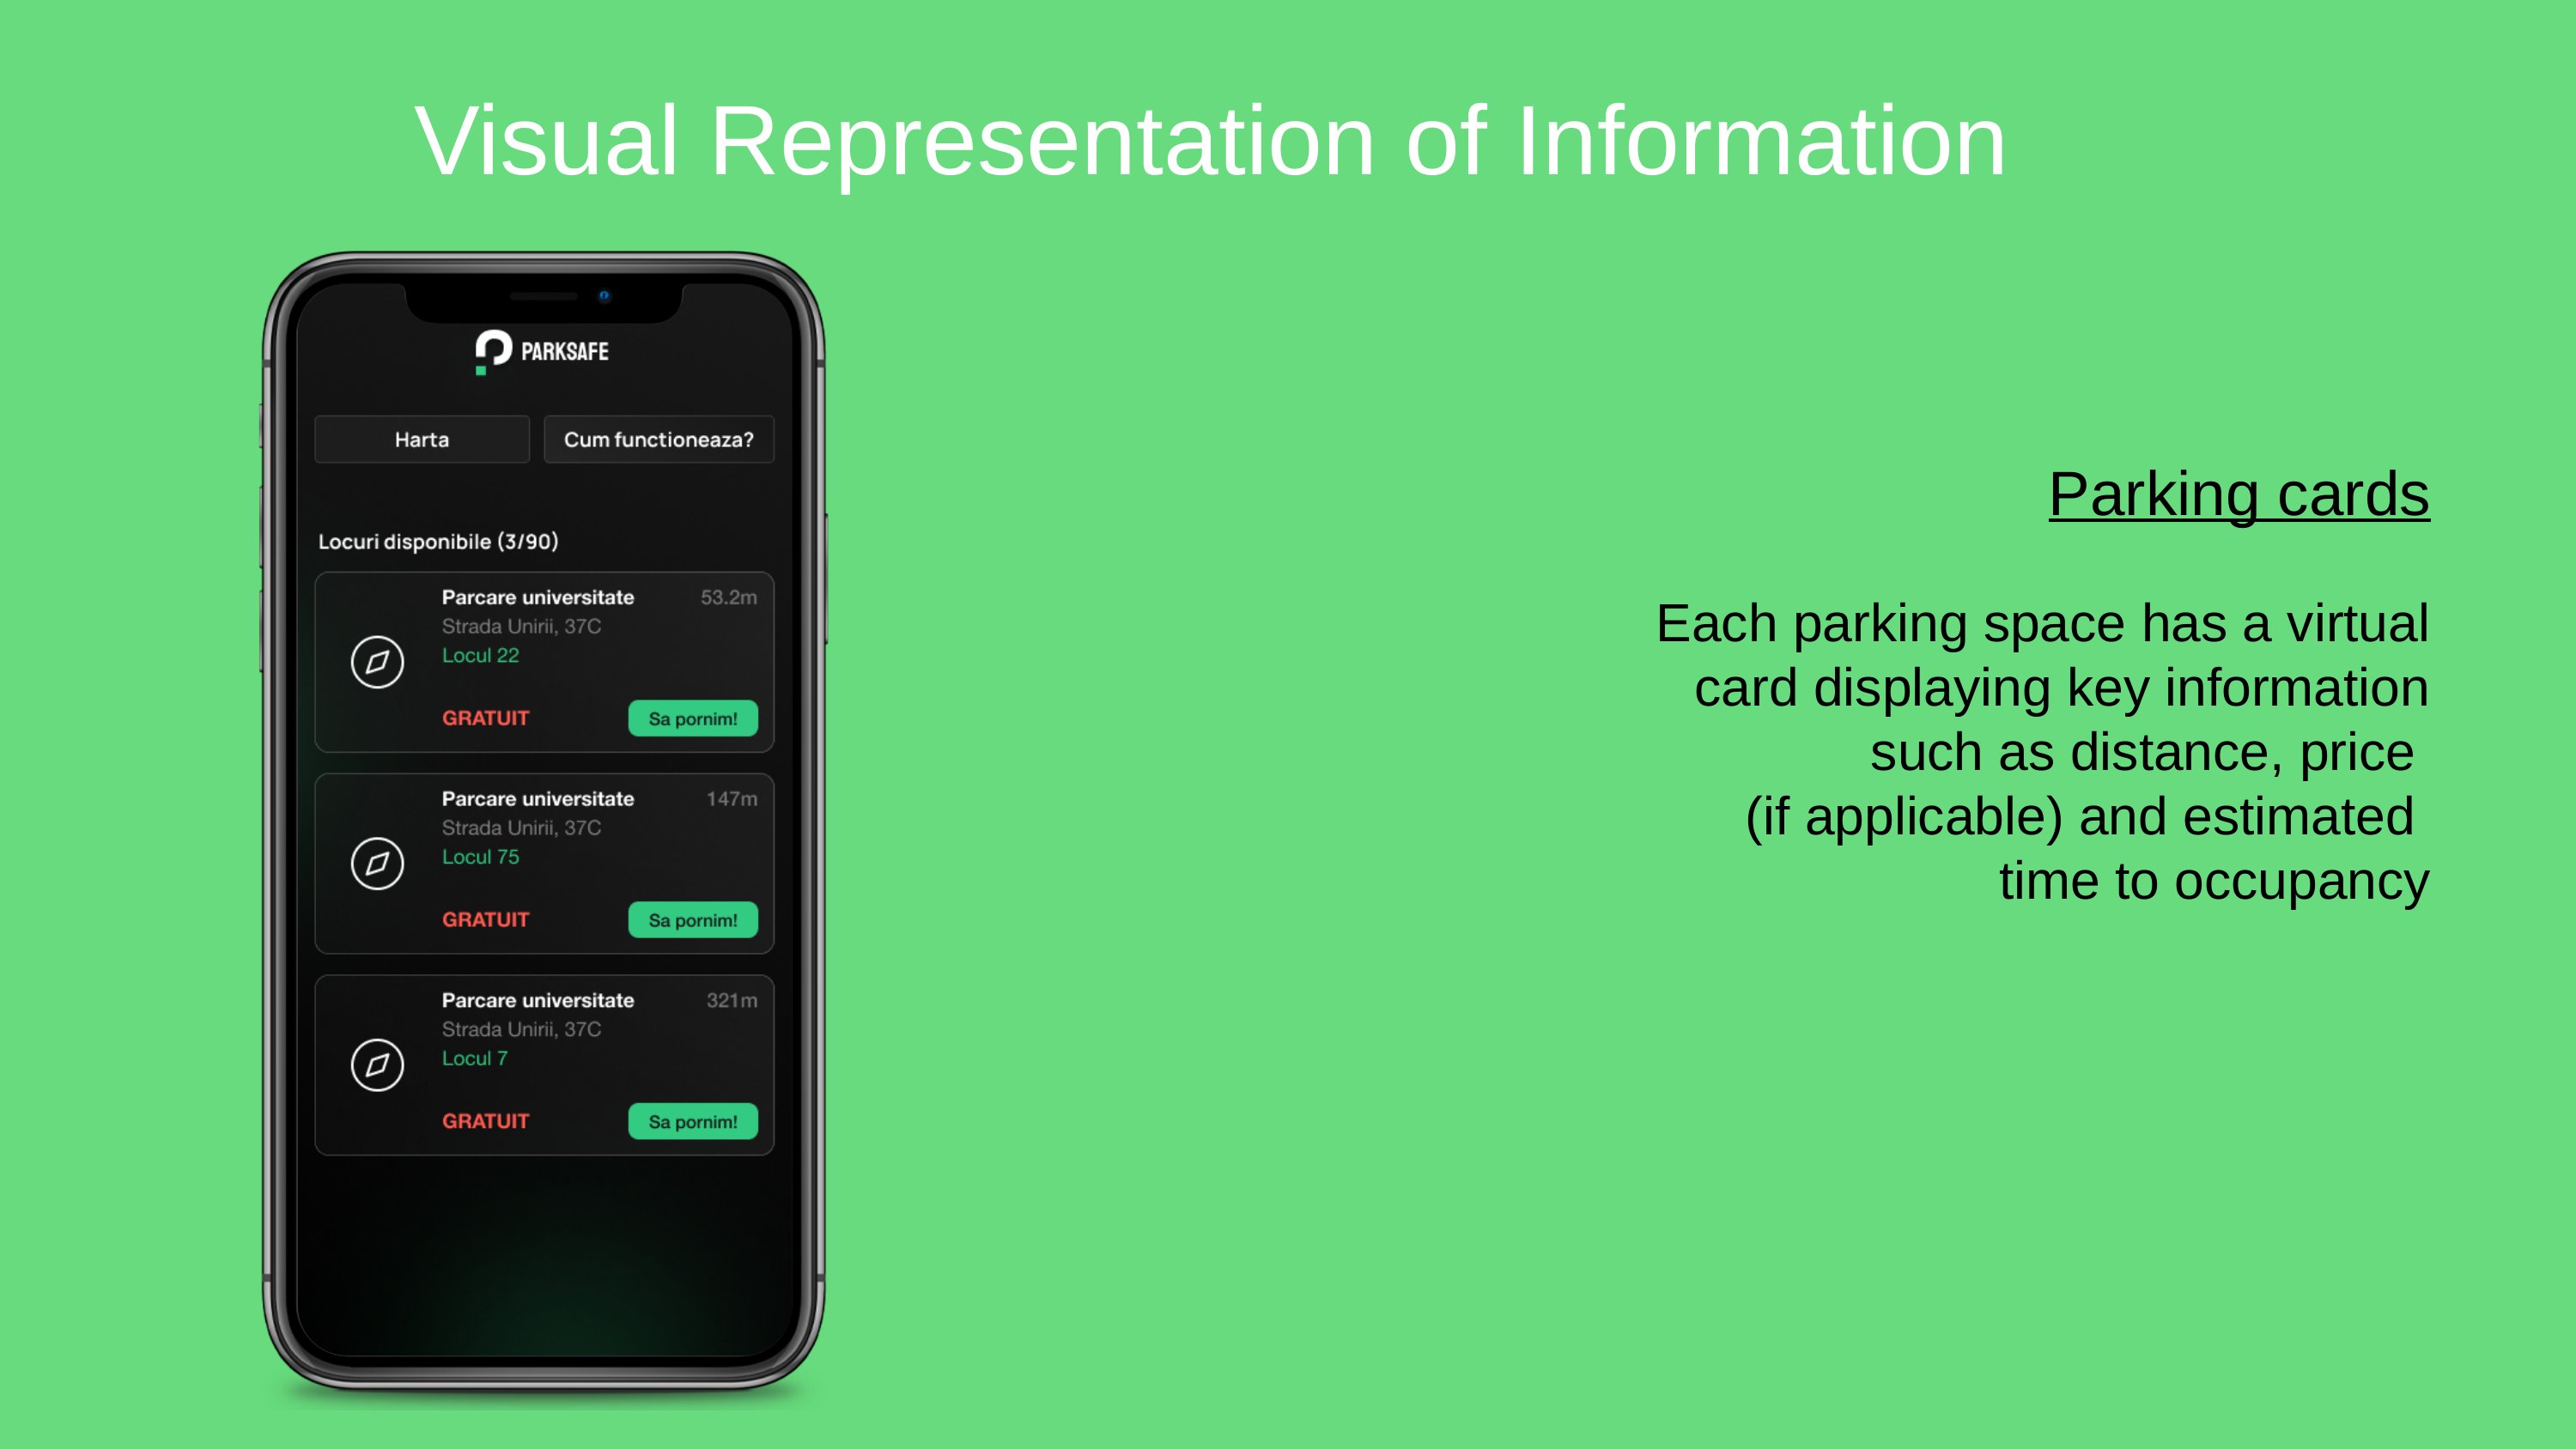

Visual Representation of Information

Parking cards
Each parking space has a virtual card displaying key information such as distance, price
(if applicable) and estimated
time to occupancy